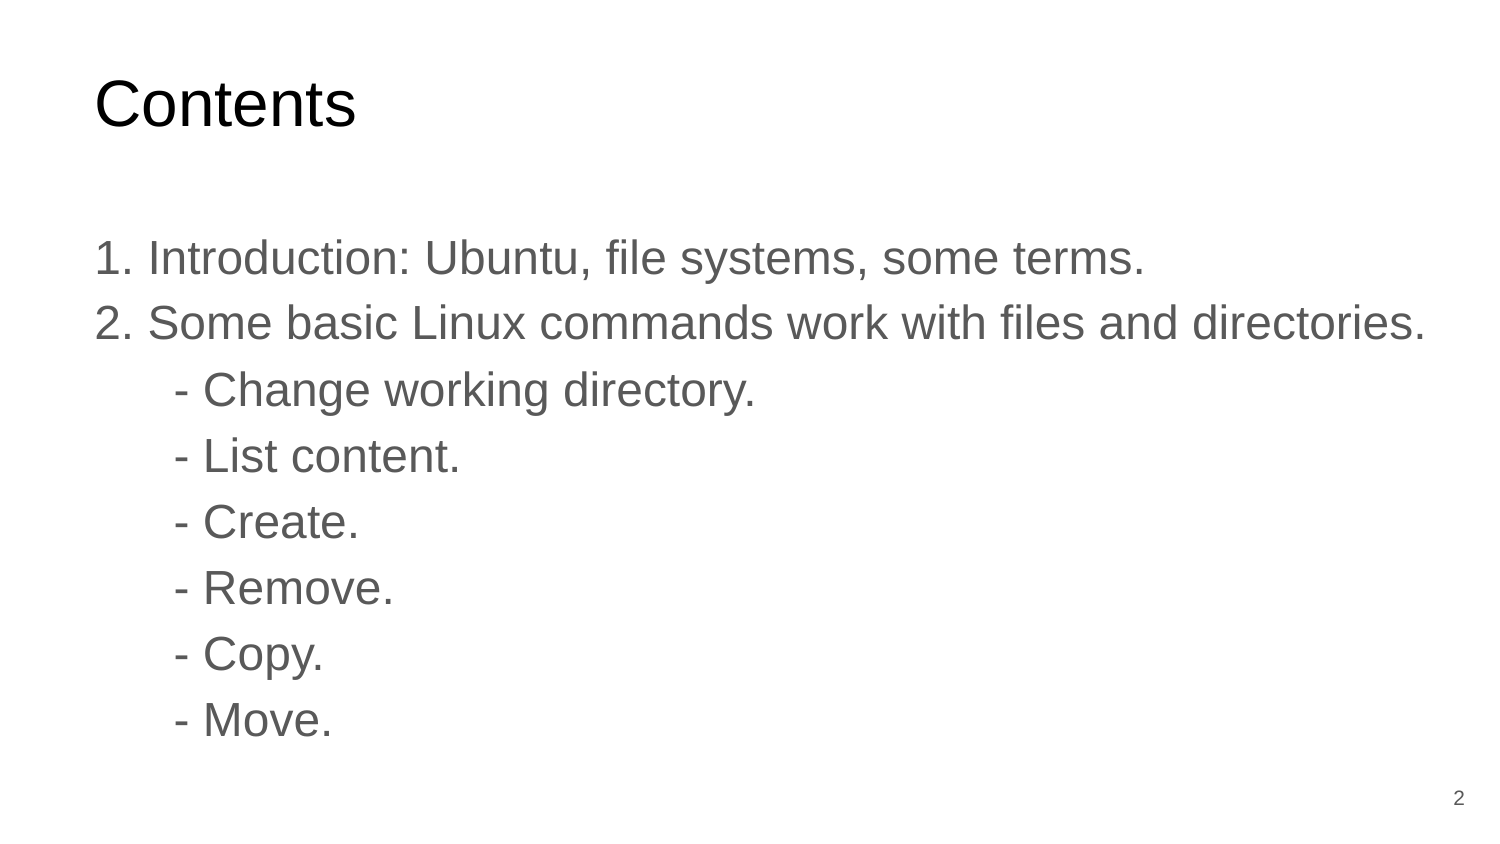

# Contents
1. Introduction: Ubuntu, file systems, some terms.
2. Some basic Linux commands work with files and directories.
      - Change working directory.
      - List content.
      - Create.
      - Remove.
      - Copy.
      - Move.

2